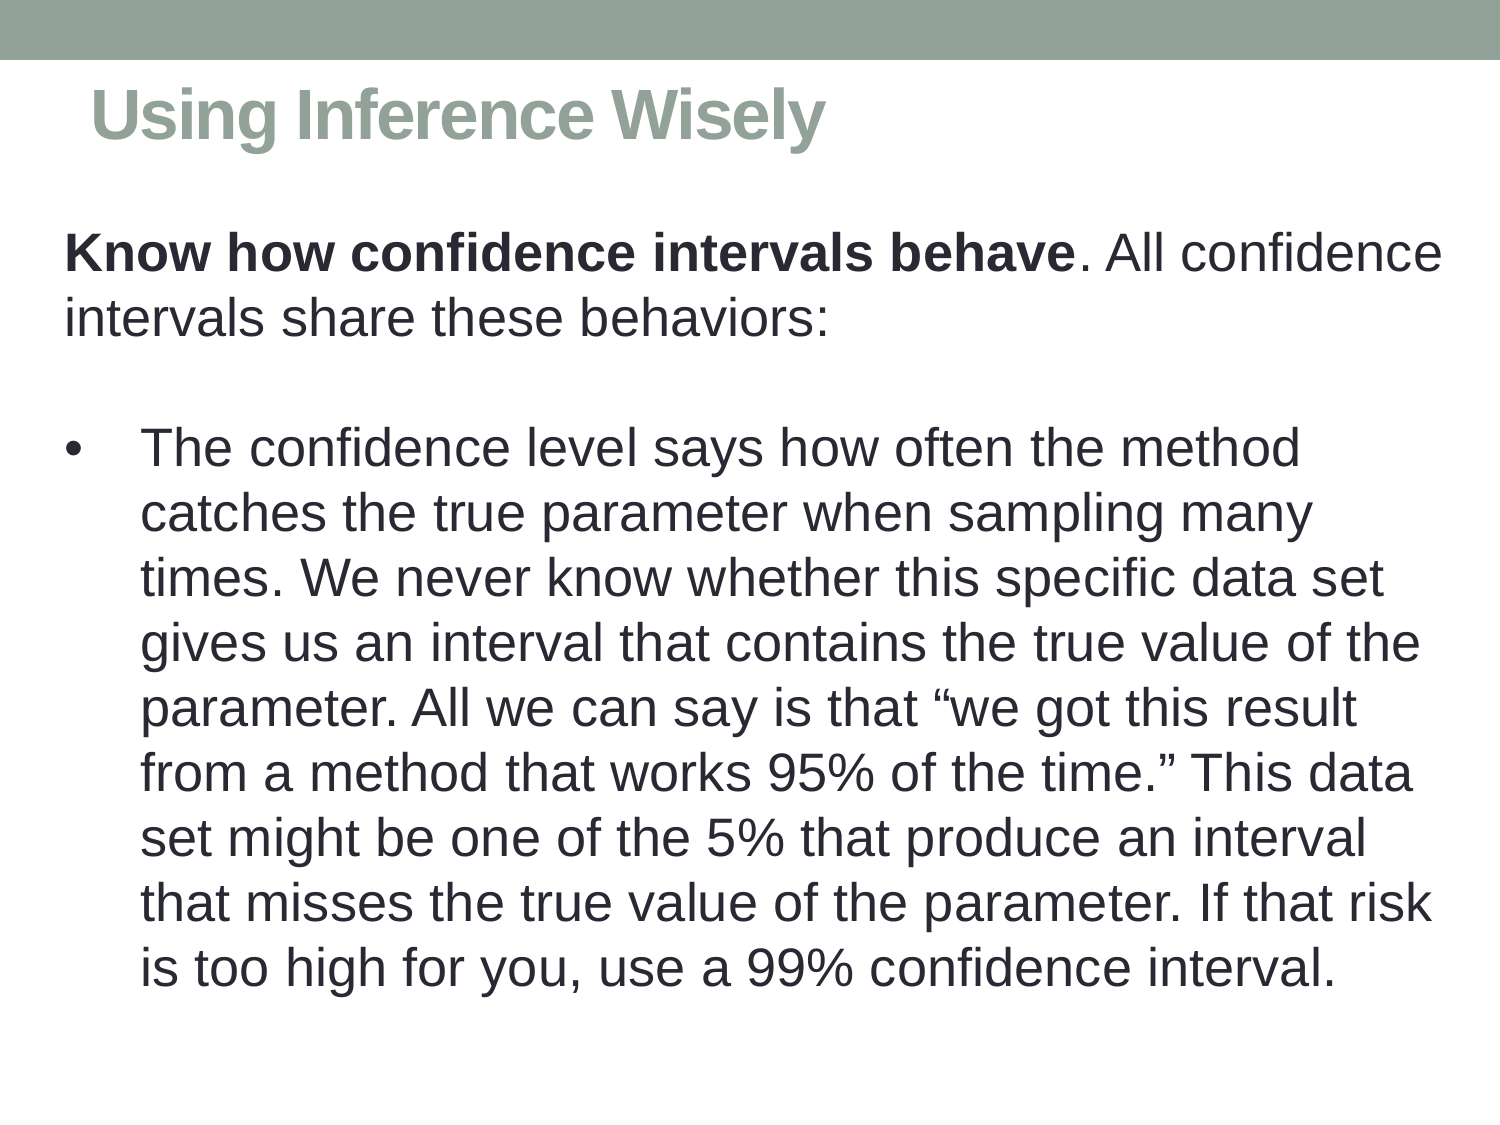

# Using Inference Wisely
Know how confidence intervals behave. All confidence intervals share these behaviors:

• 	The confidence level says how often the method catches the true parameter when sampling many times. We never know whether this specific data set gives us an interval that contains the true value of the parameter. All we can say is that “we got this result from a method that works 95% of the time.” This data set might be one of the 5% that produce an interval that misses the true value of the parameter. If that risk is too high for you, use a 99% confidence interval.